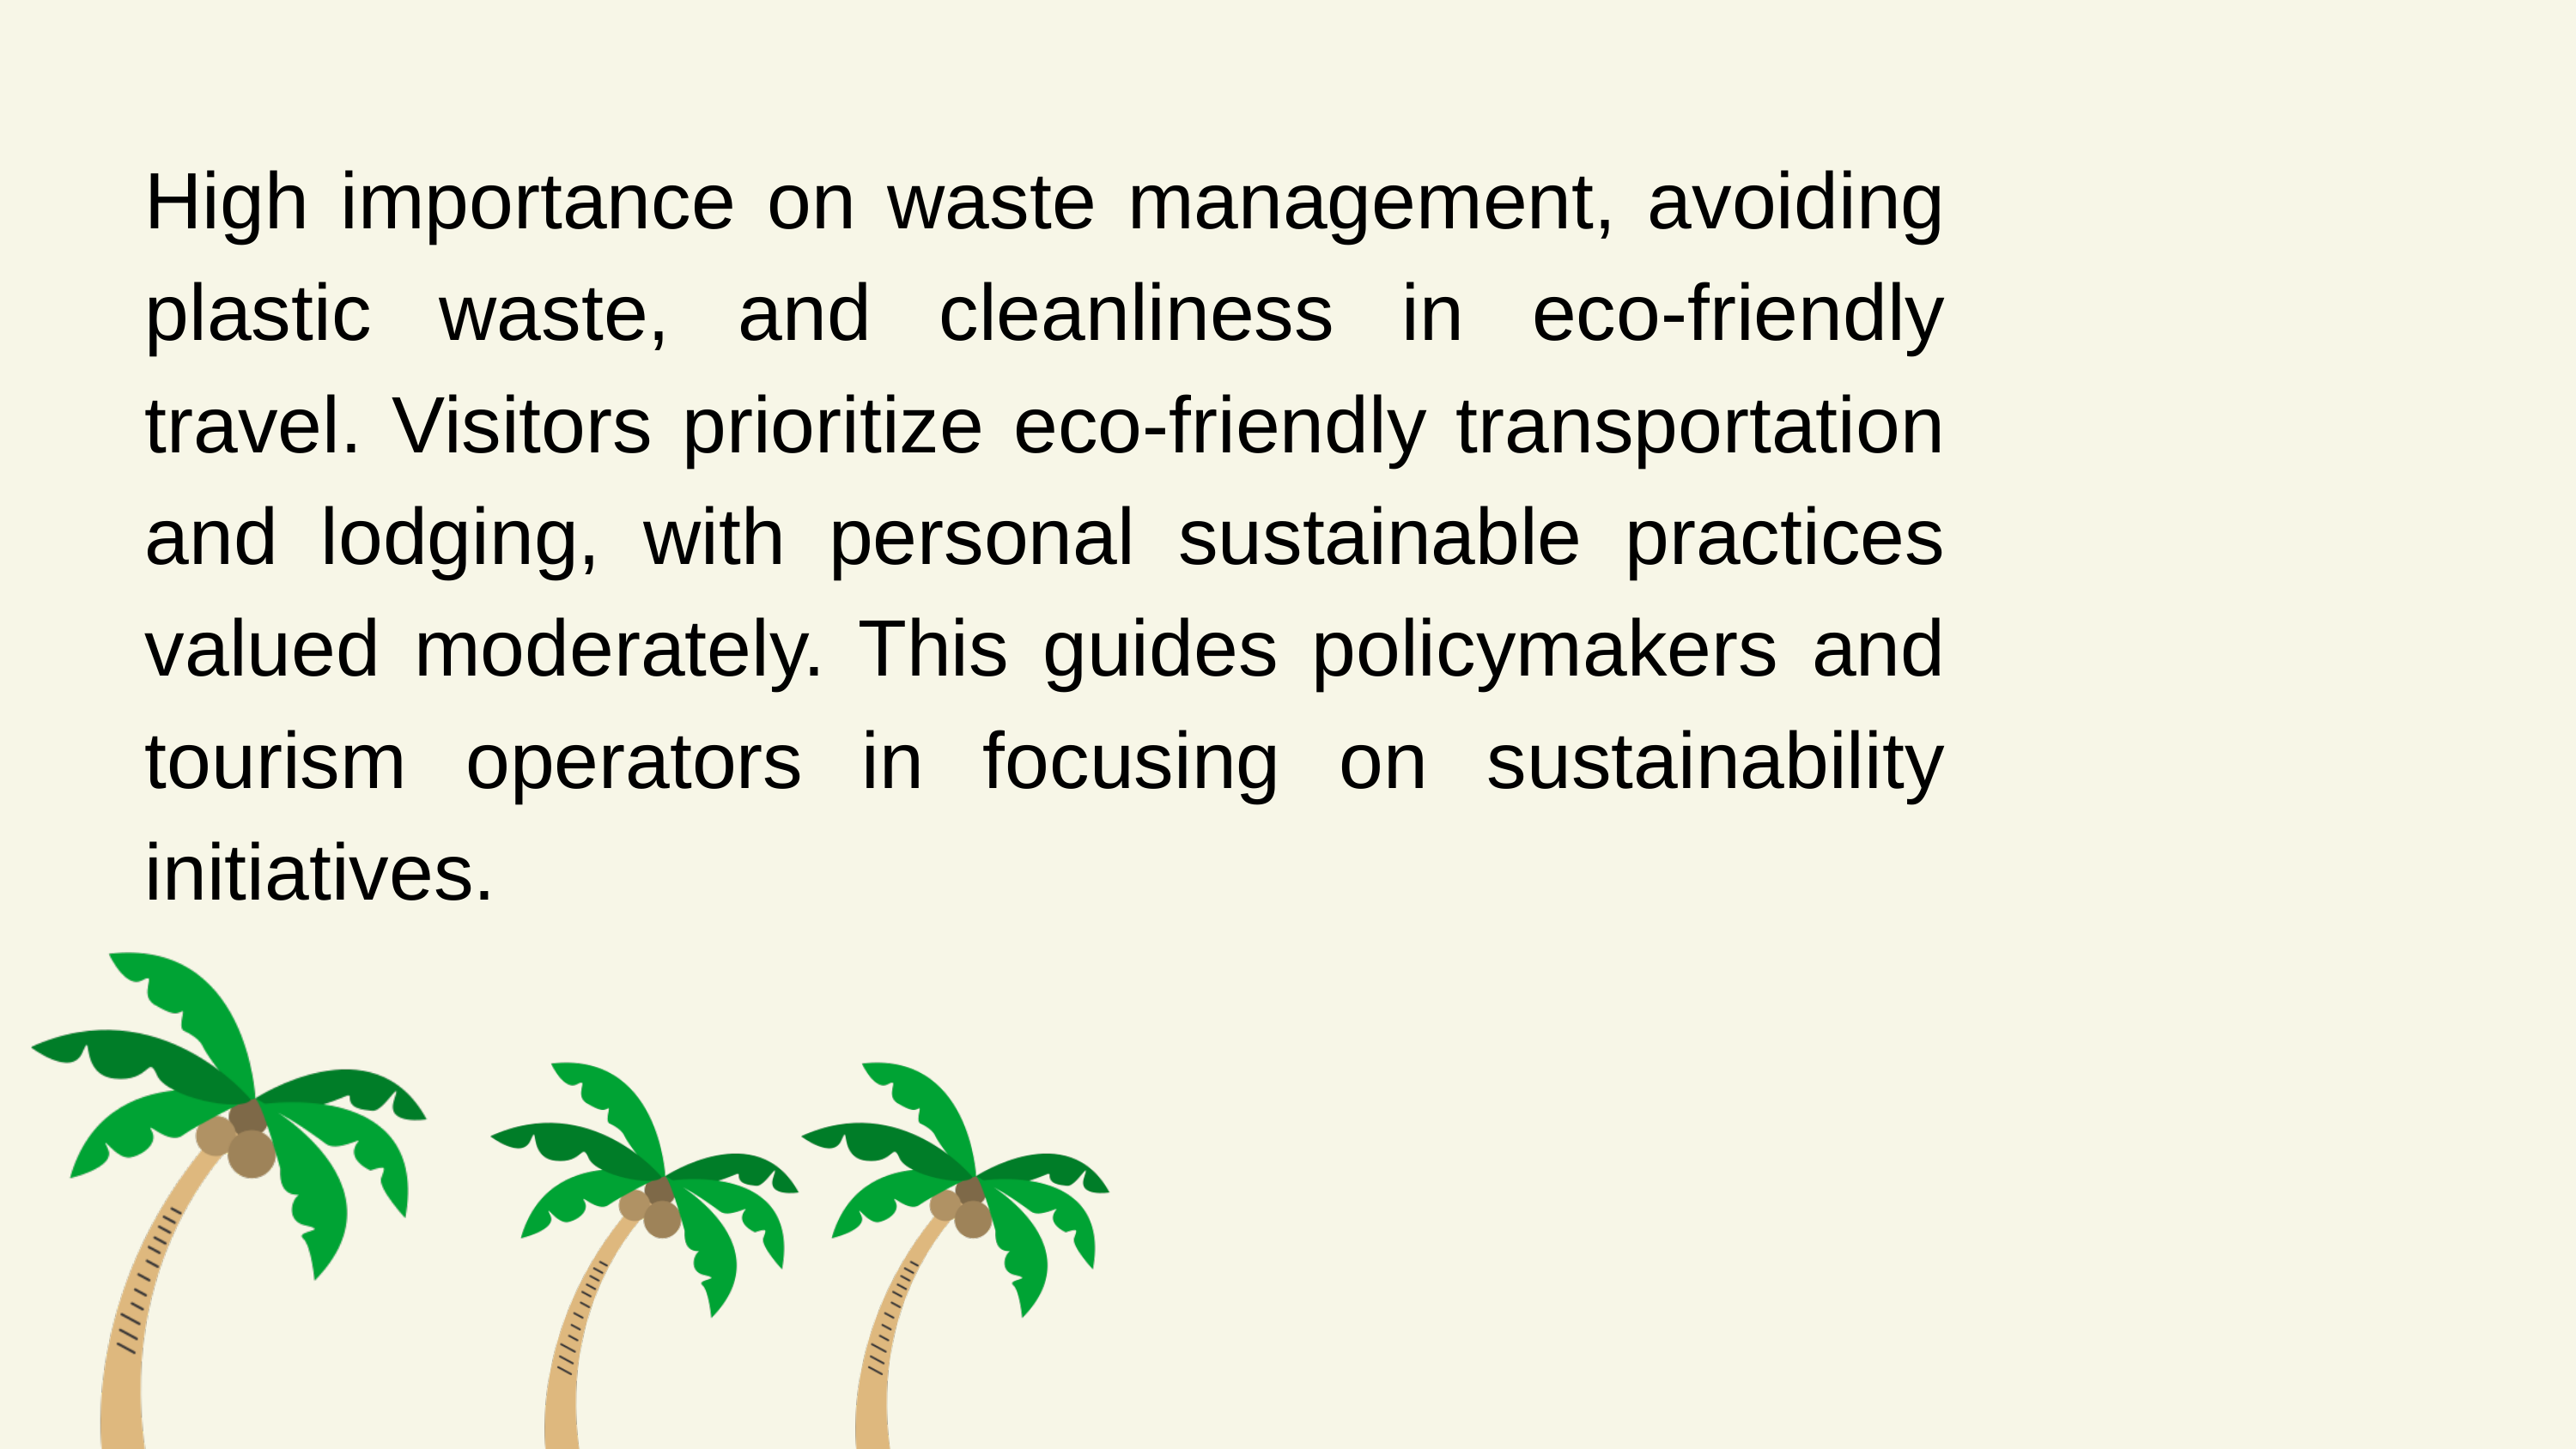

High importance on waste management, avoiding plastic waste, and cleanliness in eco-friendly travel. Visitors prioritize eco-friendly transportation and lodging, with personal sustainable practices valued moderately. This guides policymakers and tourism operators in focusing on sustainability initiatives.